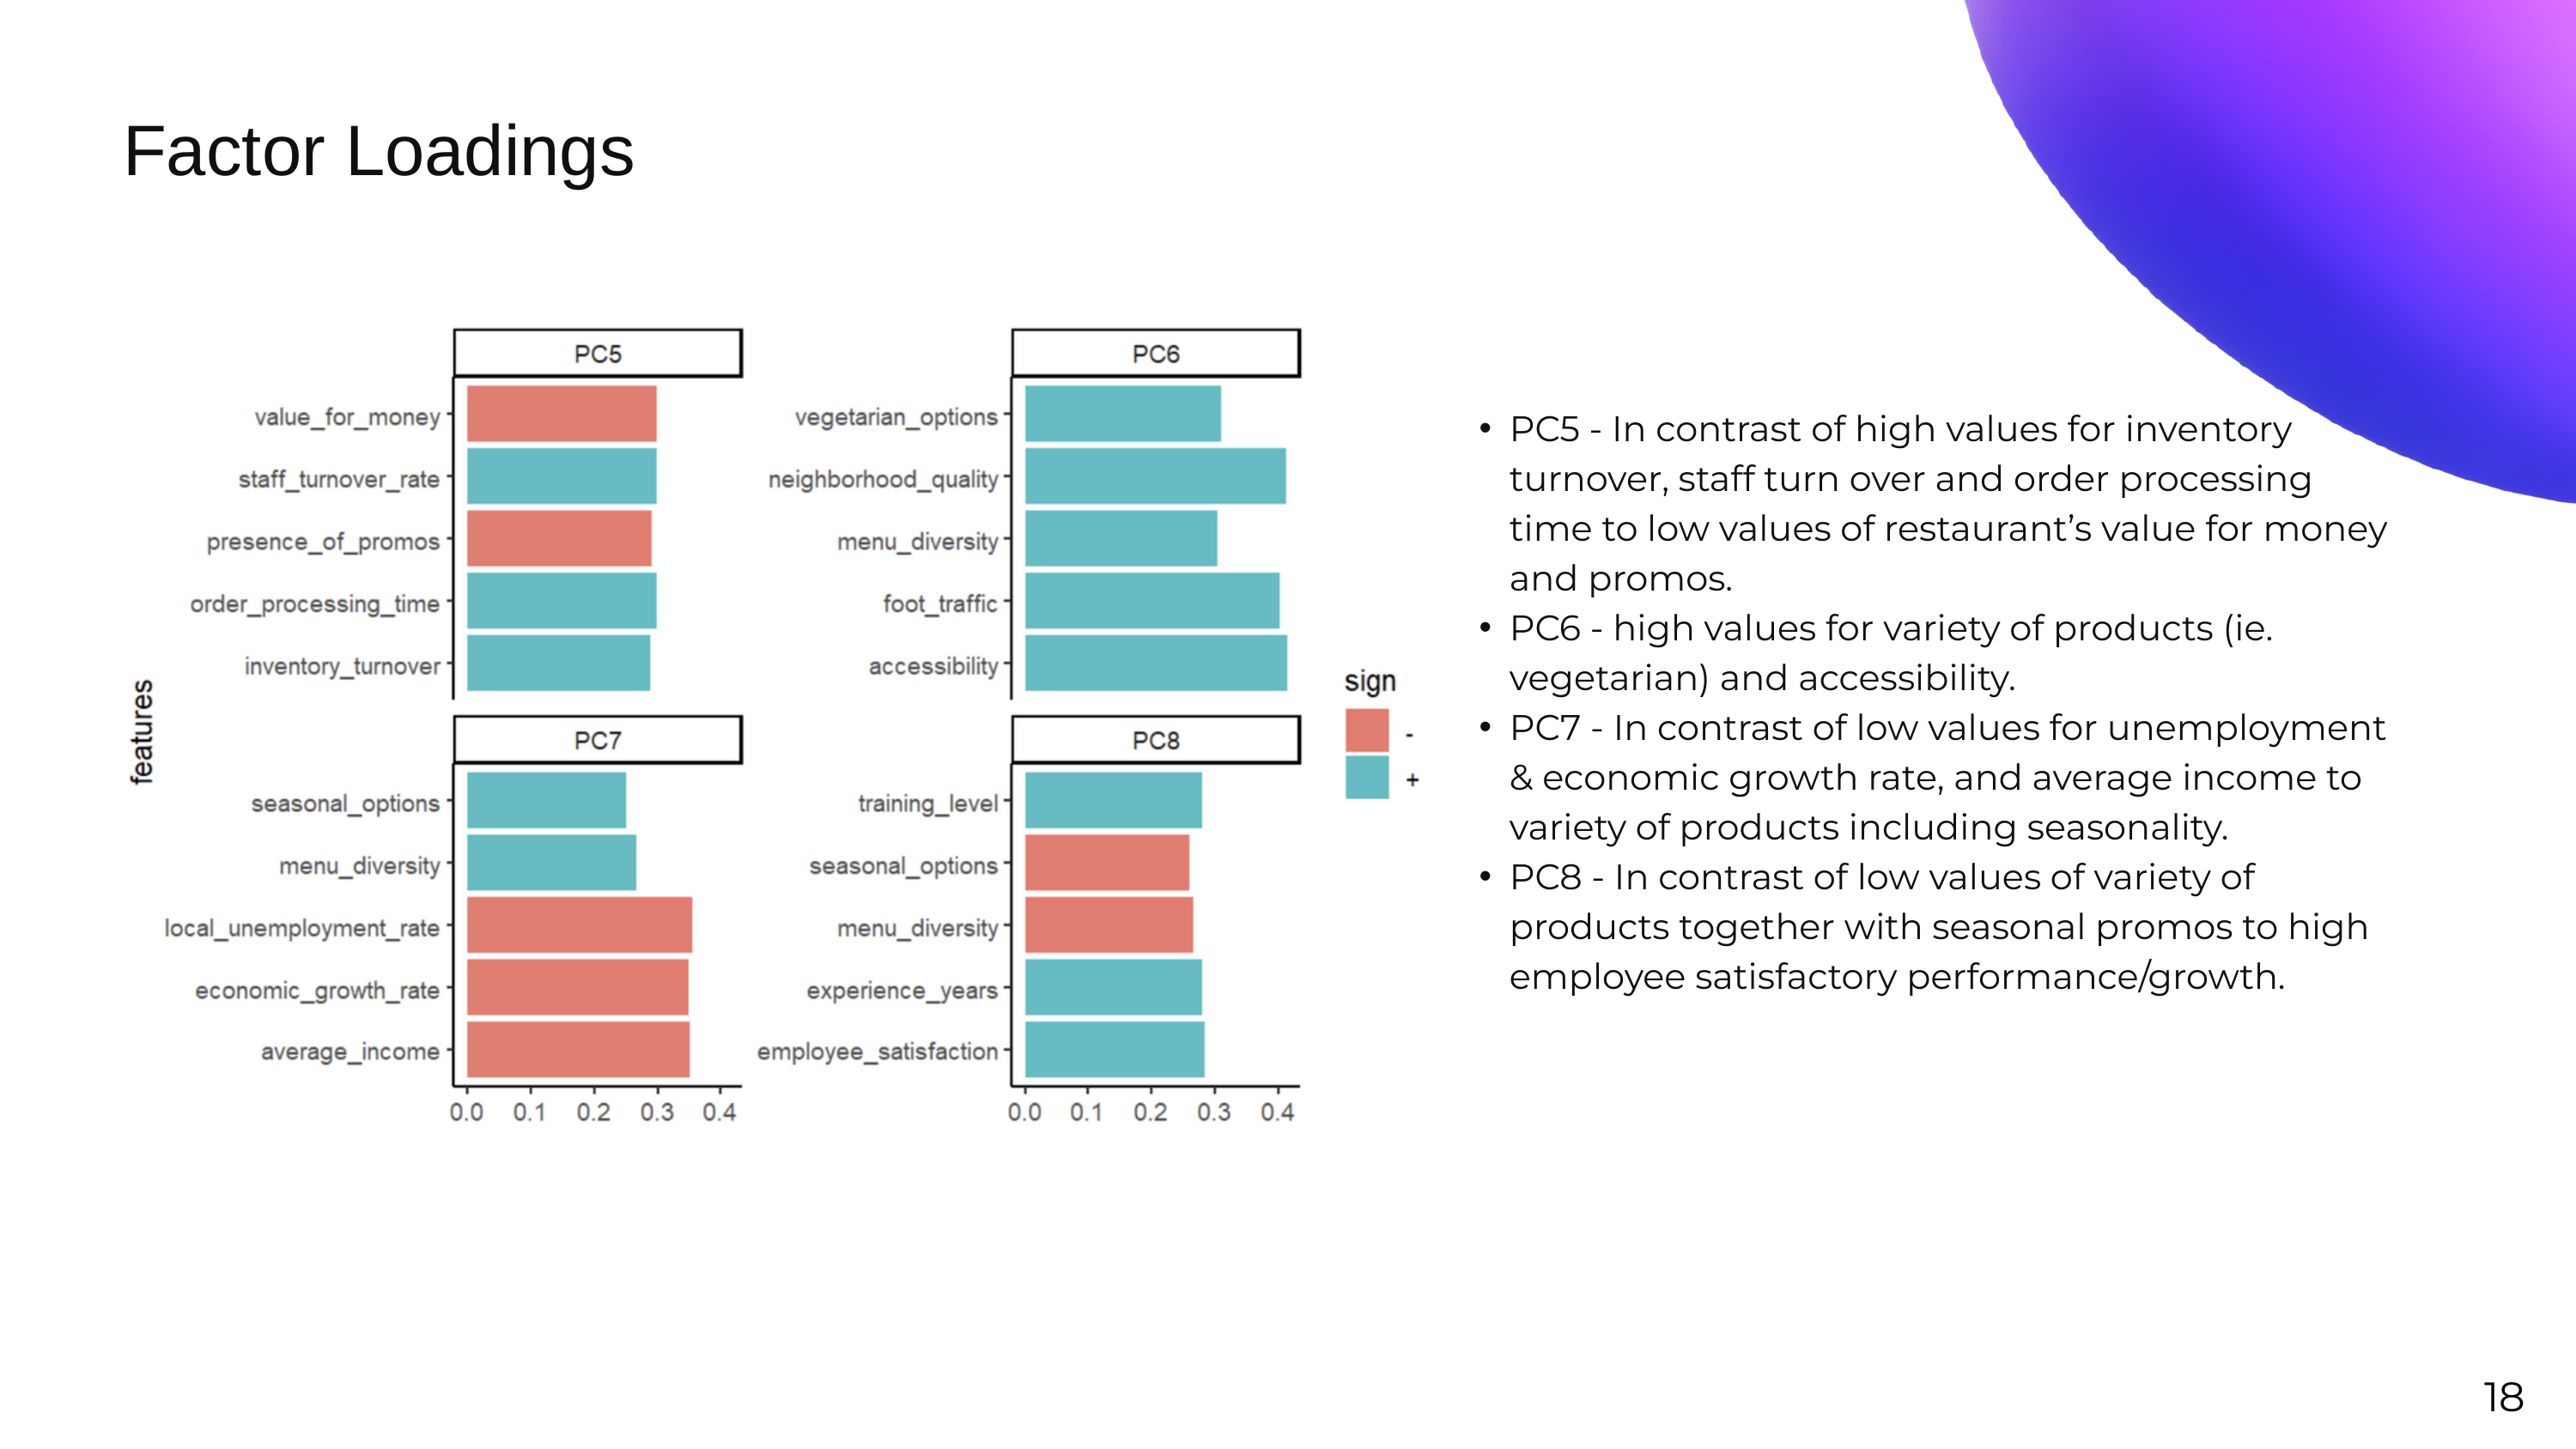

Factor Loadings

PC5 - In contrast of high values for inventory turnover, staff turn over and order processing time to low values of restaurant’s value for money and promos.
PC6 - high values for variety of products (ie. vegetarian) and accessibility.
PC7 - In contrast of low values for unemployment & economic growth rate, and average income to variety of products including seasonality.
PC8 - In contrast of low values of variety of products together with seasonal promos to high employee satisfactory performance/growth.

18